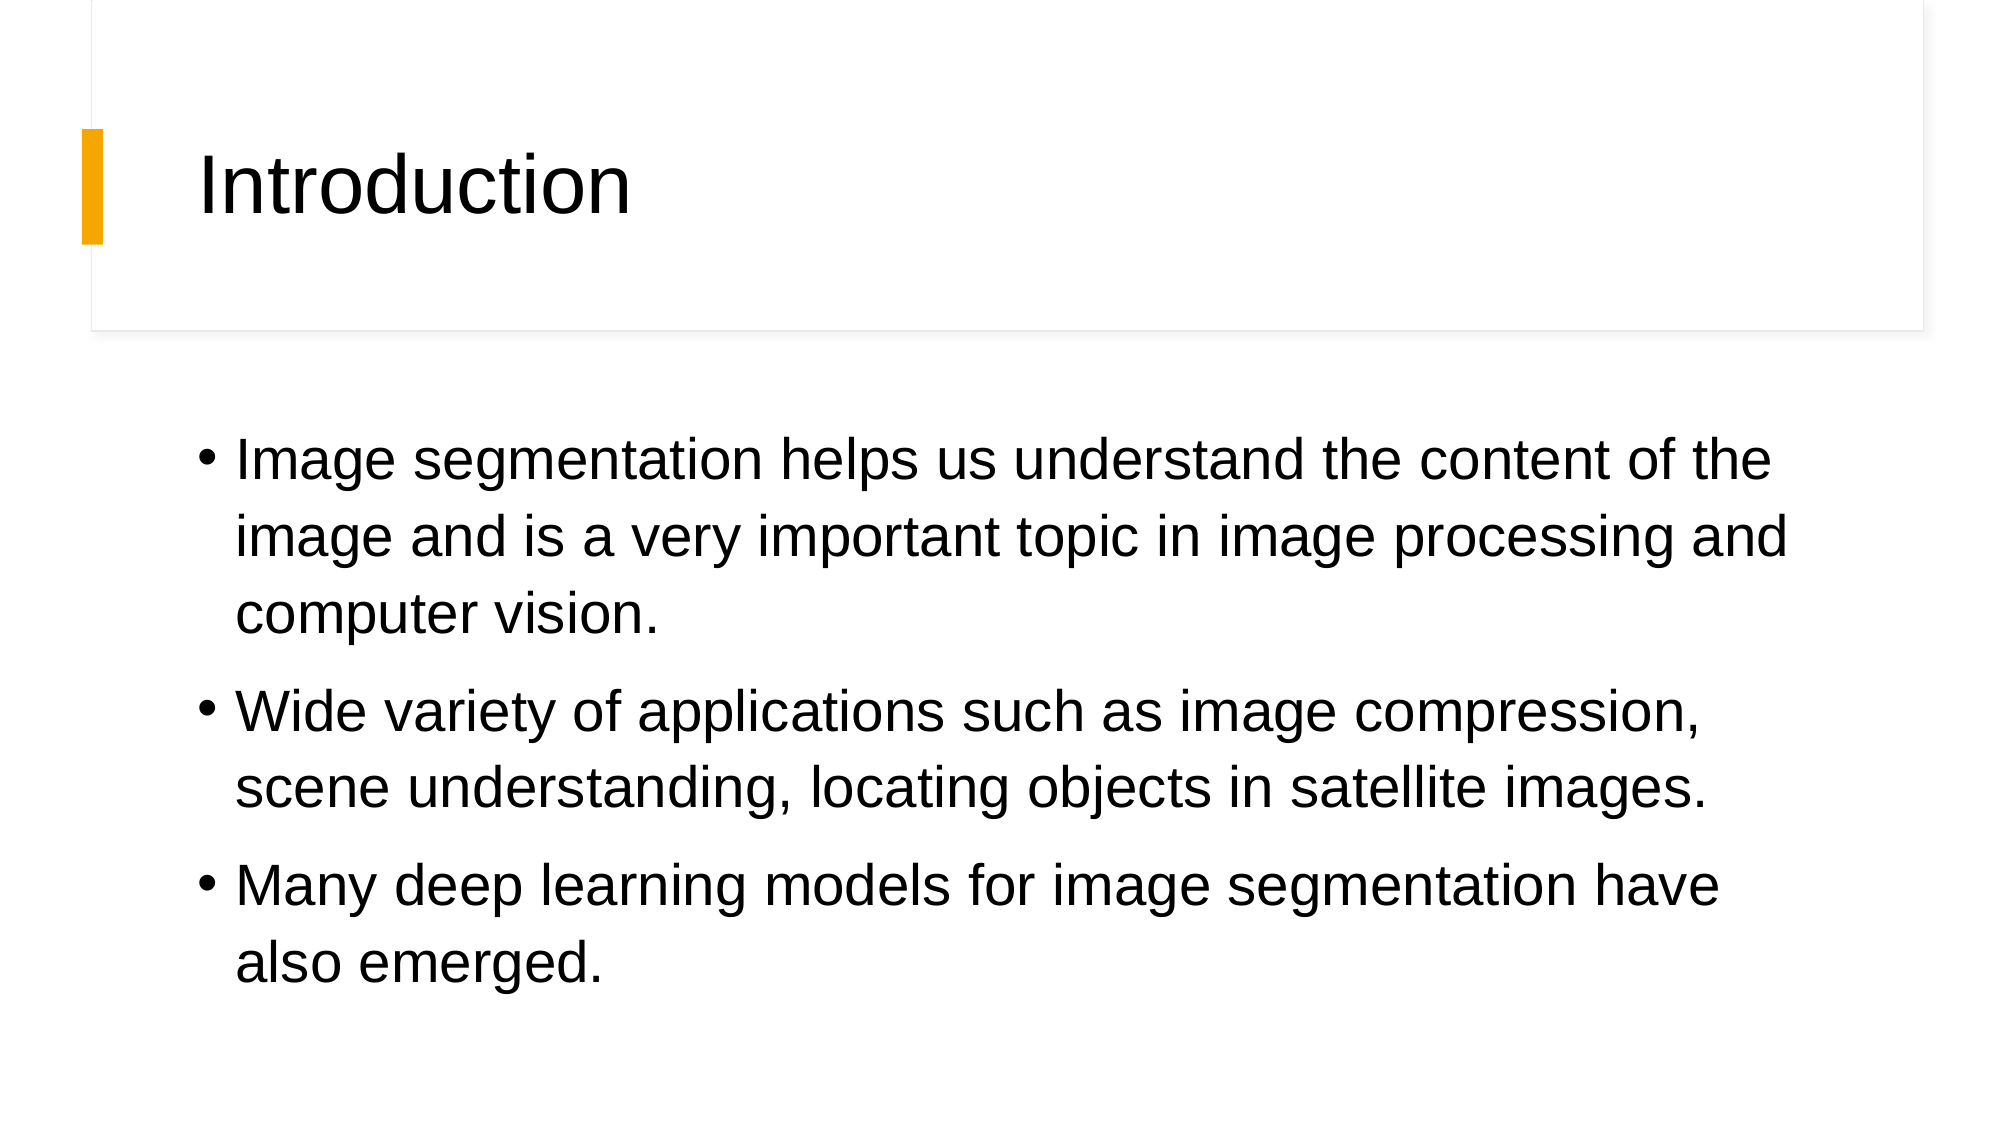

# Introduction
Image segmentation helps us understand the content of the image and is a very important topic in image processing and computer vision.
Wide variety of applications such as image compression, scene understanding, locating objects in satellite images.
Many deep learning models for image segmentation have also emerged.